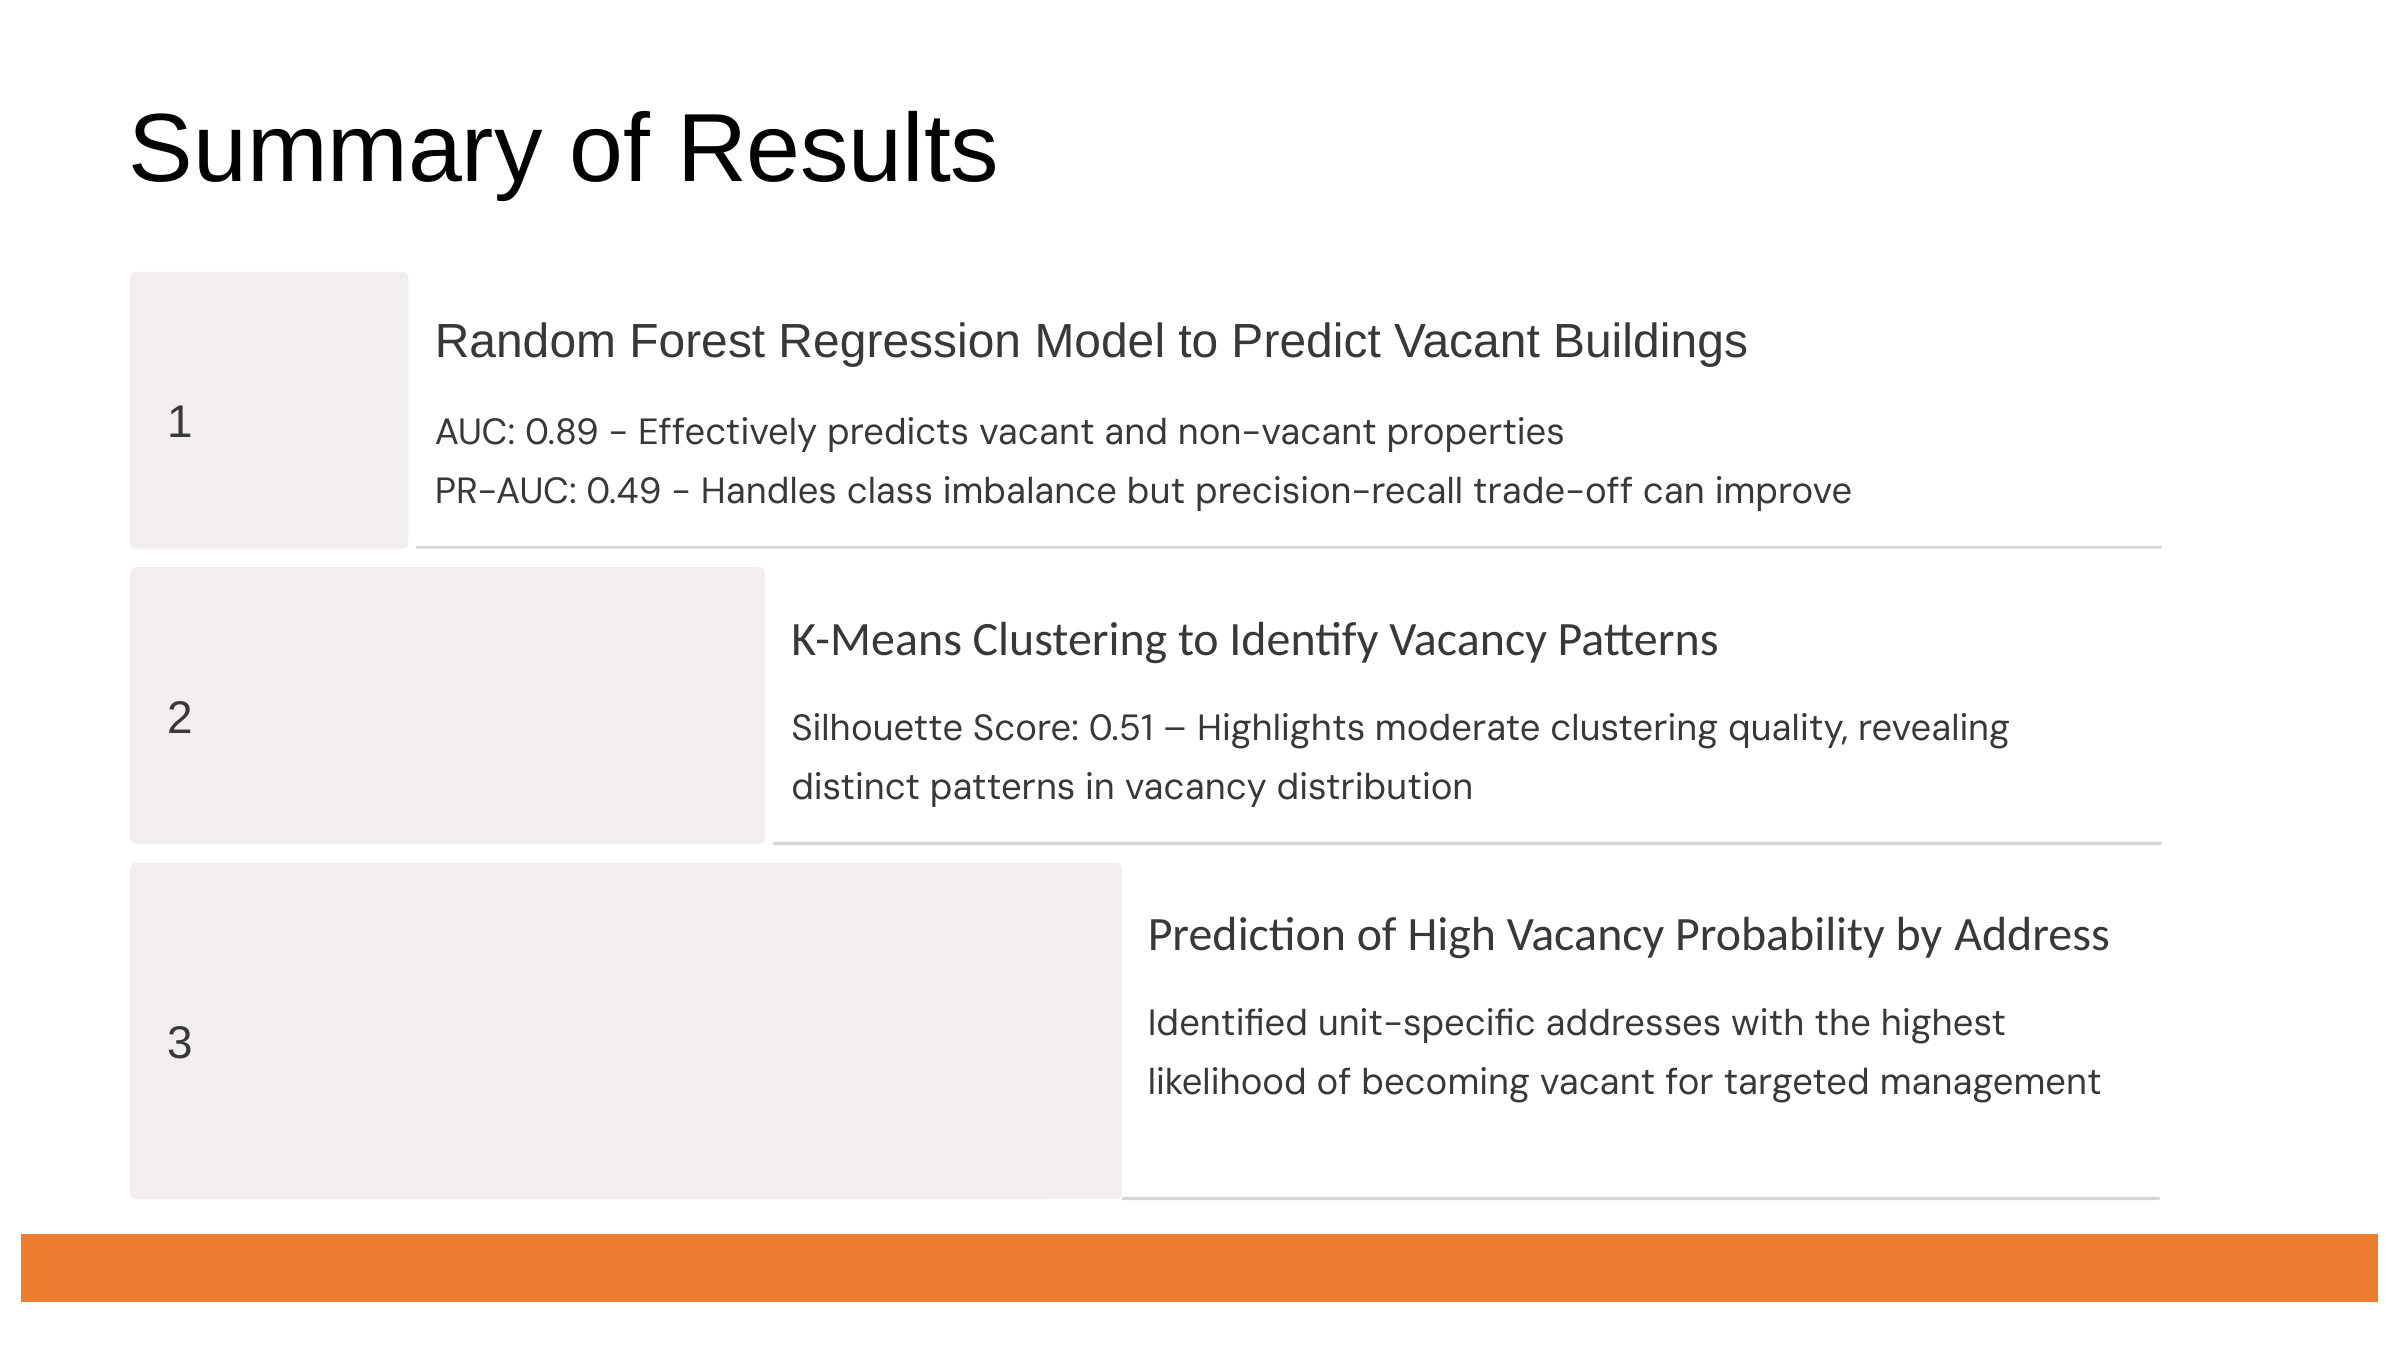

Summary of Results

Random Forest Regression Model to Predict Vacant Buildings
1
AUC: 0.89 - Effectively predicts vacant and non-vacant properties
PR-AUC: 0.49 - Handles class imbalance but precision-recall trade-off can improve

K-Means Clustering to Identify Vacancy Patterns

2
Silhouette Score: 0.51 – Highlights moderate clustering quality, revealing distinct patterns in vacancy distribution

Prediction of High Vacancy Probability by Address
Identified unit-specific addresses with the highest likelihood of becoming vacant for targeted management
3